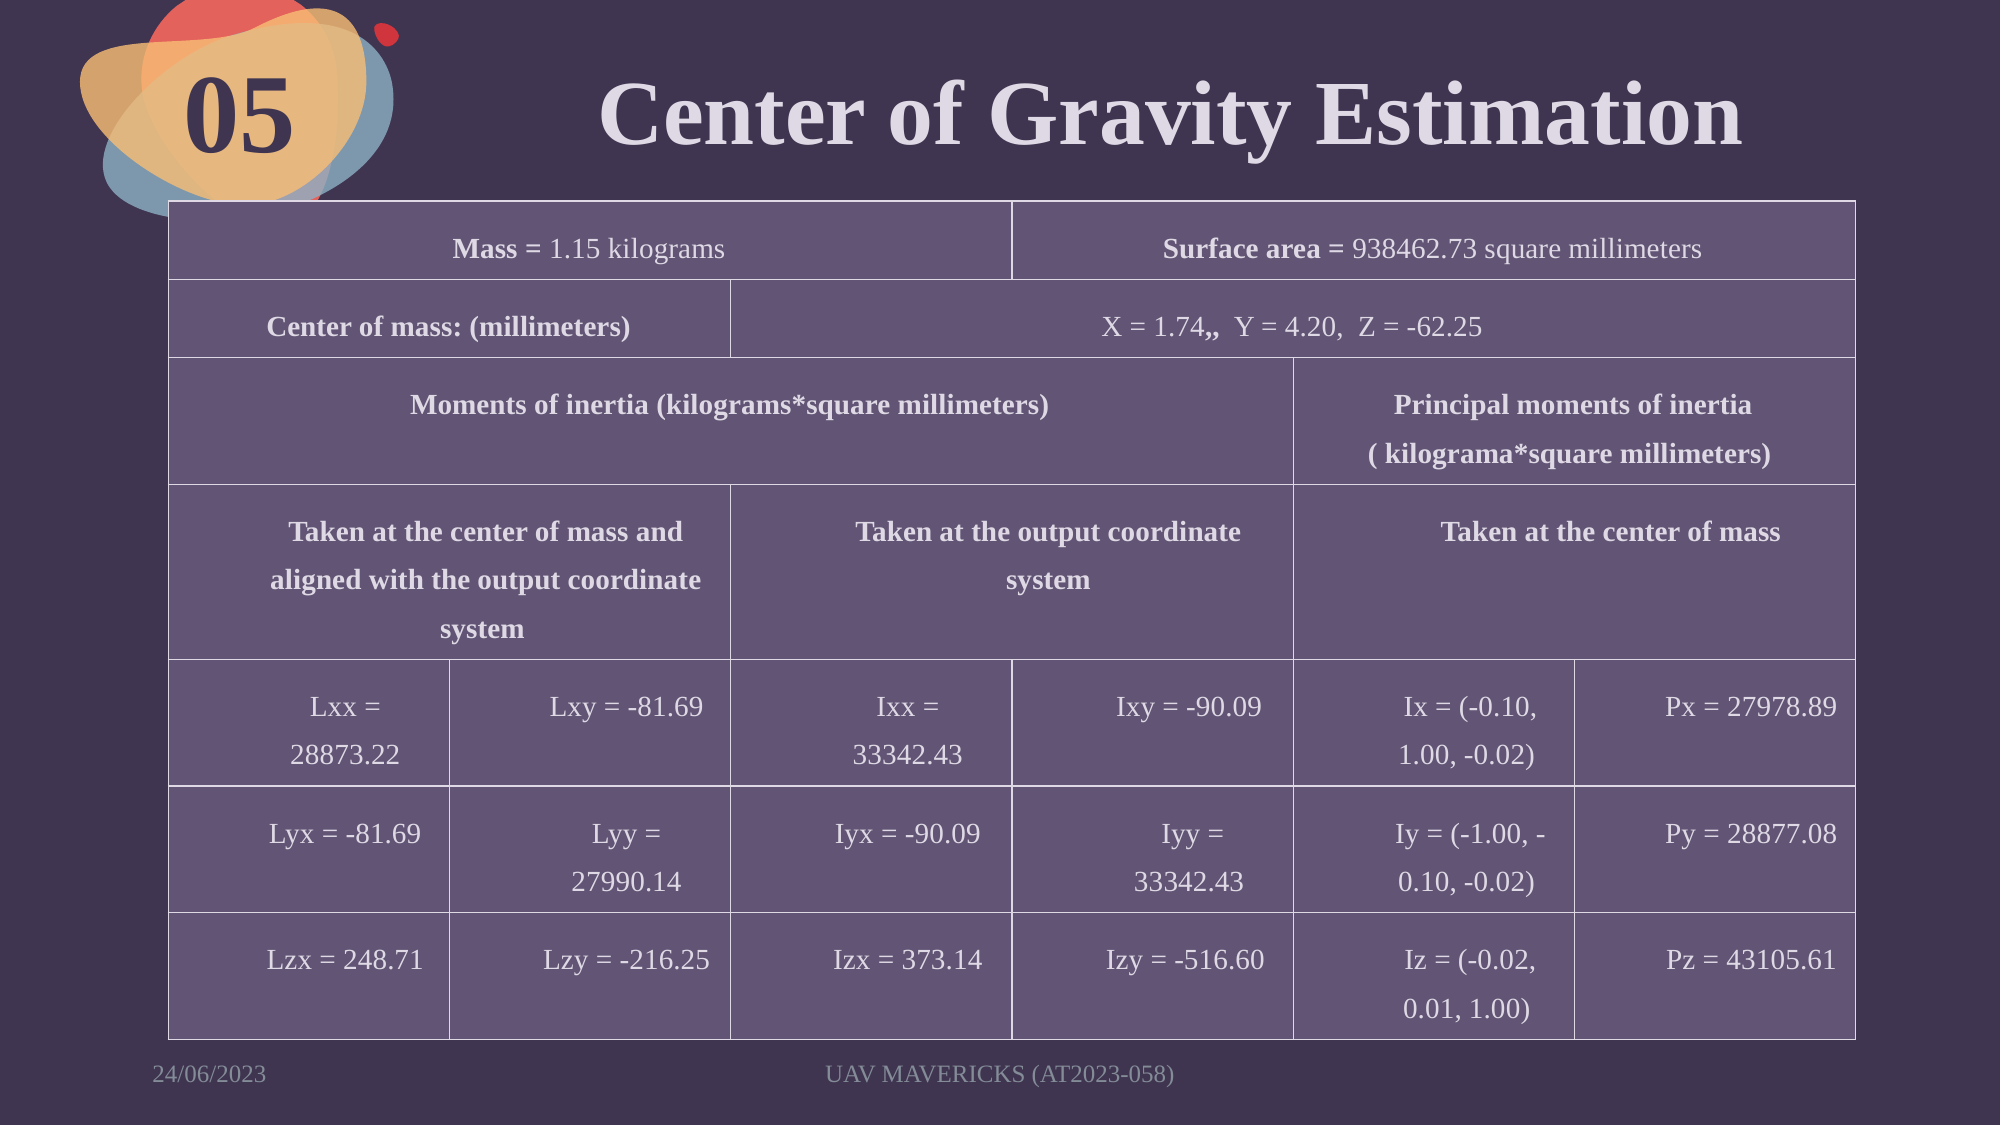

# Center of Gravity Estimation
05
| Mass = 1.15 kilograms |  |  | Surface area = 938462.73 square millimeters |  |  |
| --- | --- | --- | --- | --- | --- |
| Center of mass: (millimeters) |  | X = 1.74,, Y = 4.20, Z = -62.25 |  |  |  |
| Moments of inertia (kilograms\*square millimeters) |  |  |  | Principal moments of inertia ( kilograma\*square millimeters) |  |
| Taken at the center of mass and aligned with the output coordinate system |  | Taken at the output coordinate system |  | Taken at the center of mass |  |
| Lxx = 28873.22 | Lxy = -81.69 | Ixx = 33342.43 | Ixy = -90.09 | Ix = (-0.10, 1.00, -0.02) | Px = 27978.89 |
| Lyx = -81.69 | Lyy = 27990.14 | Iyx = -90.09 | Iyy = 33342.43 | Iy = (-1.00, -0.10, -0.02) | Py = 28877.08 |
| Lzx = 248.71 | Lzy = -216.25 | Izx = 373.14 | Izy = -516.60 | Iz = (-0.02, 0.01, 1.00) | Pz = 43105.61 |
24/06/2023
UAV MAVERICKS (AT2023-058)